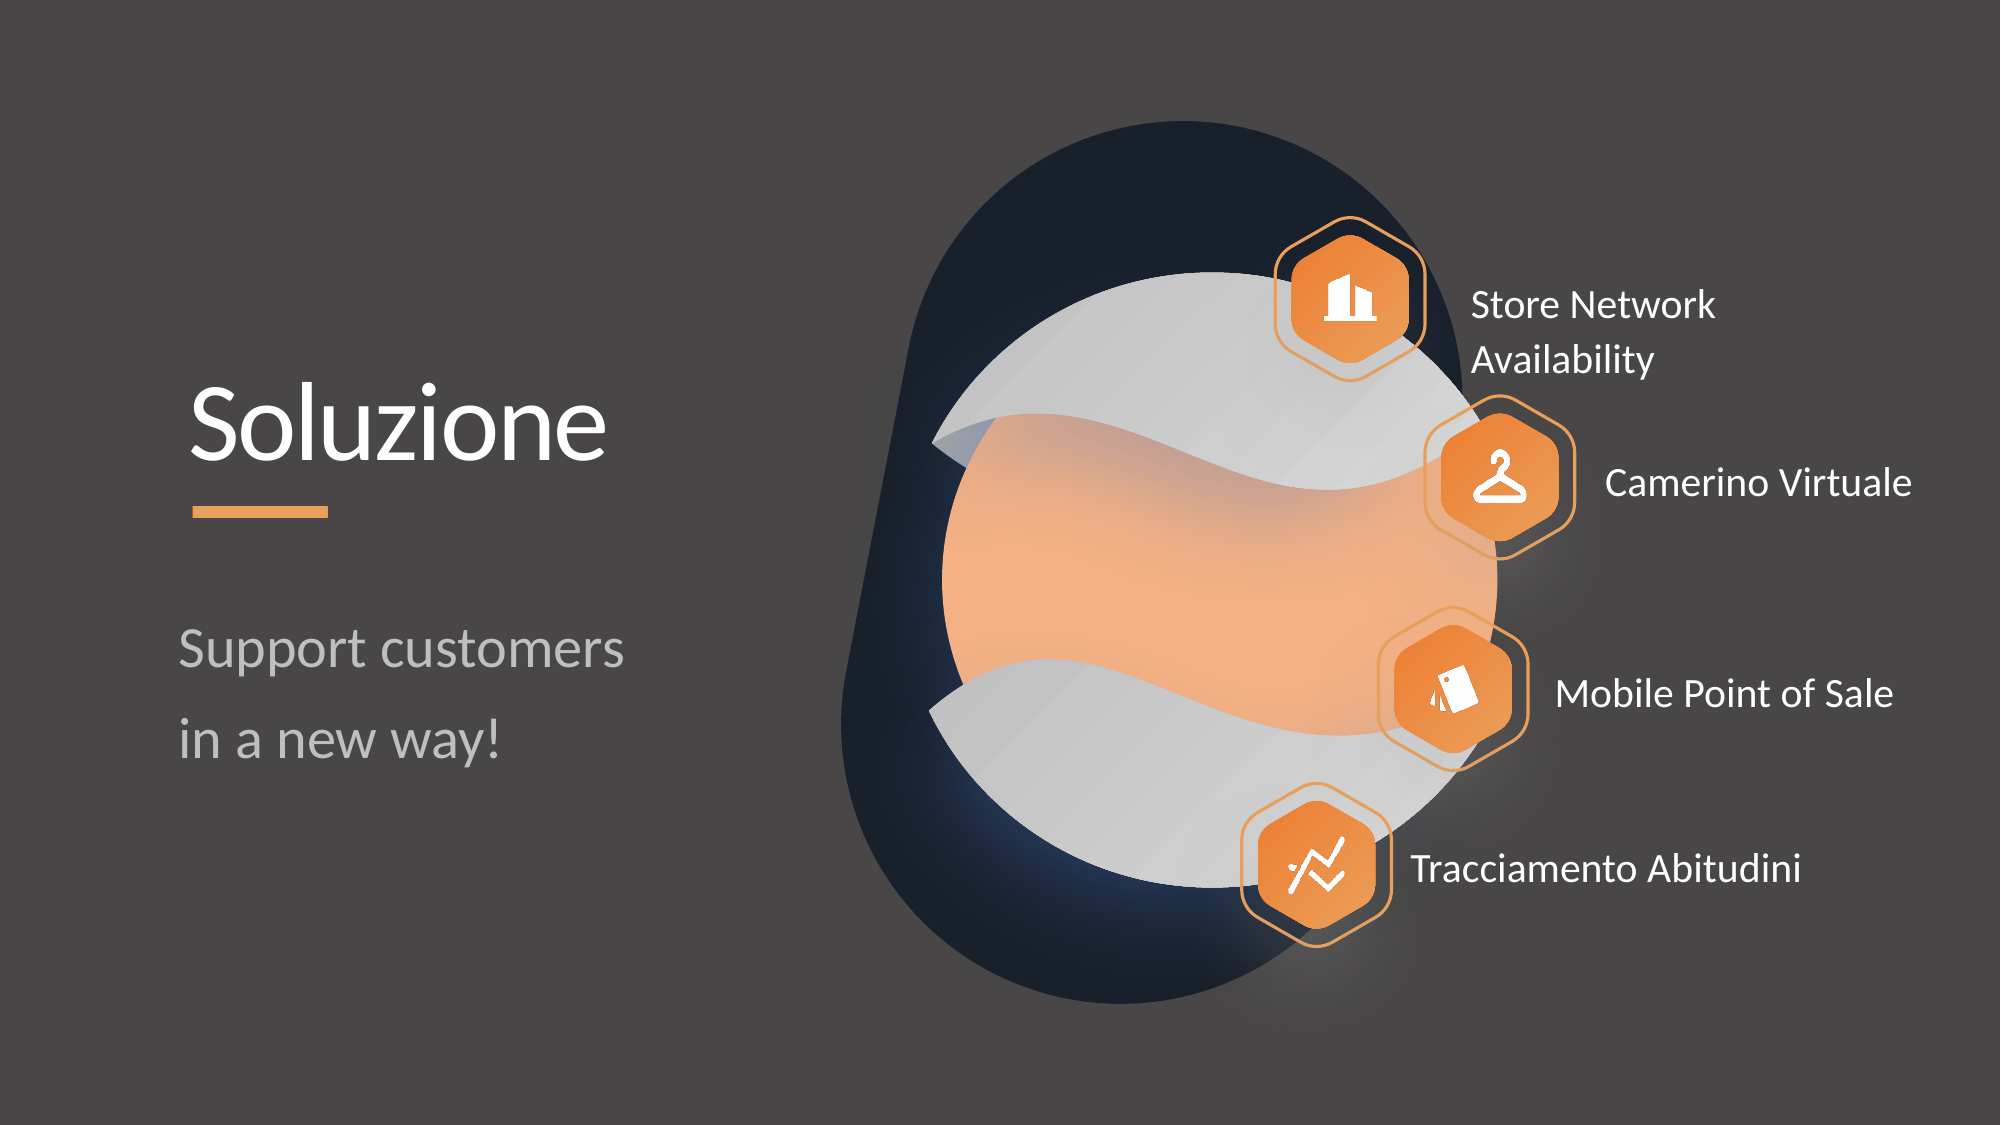

Store Network Availability

Soluzione

Camerino Virtuale
Support customers in a new way!

Mobile Point of Sale

Tracciamento Abitudini